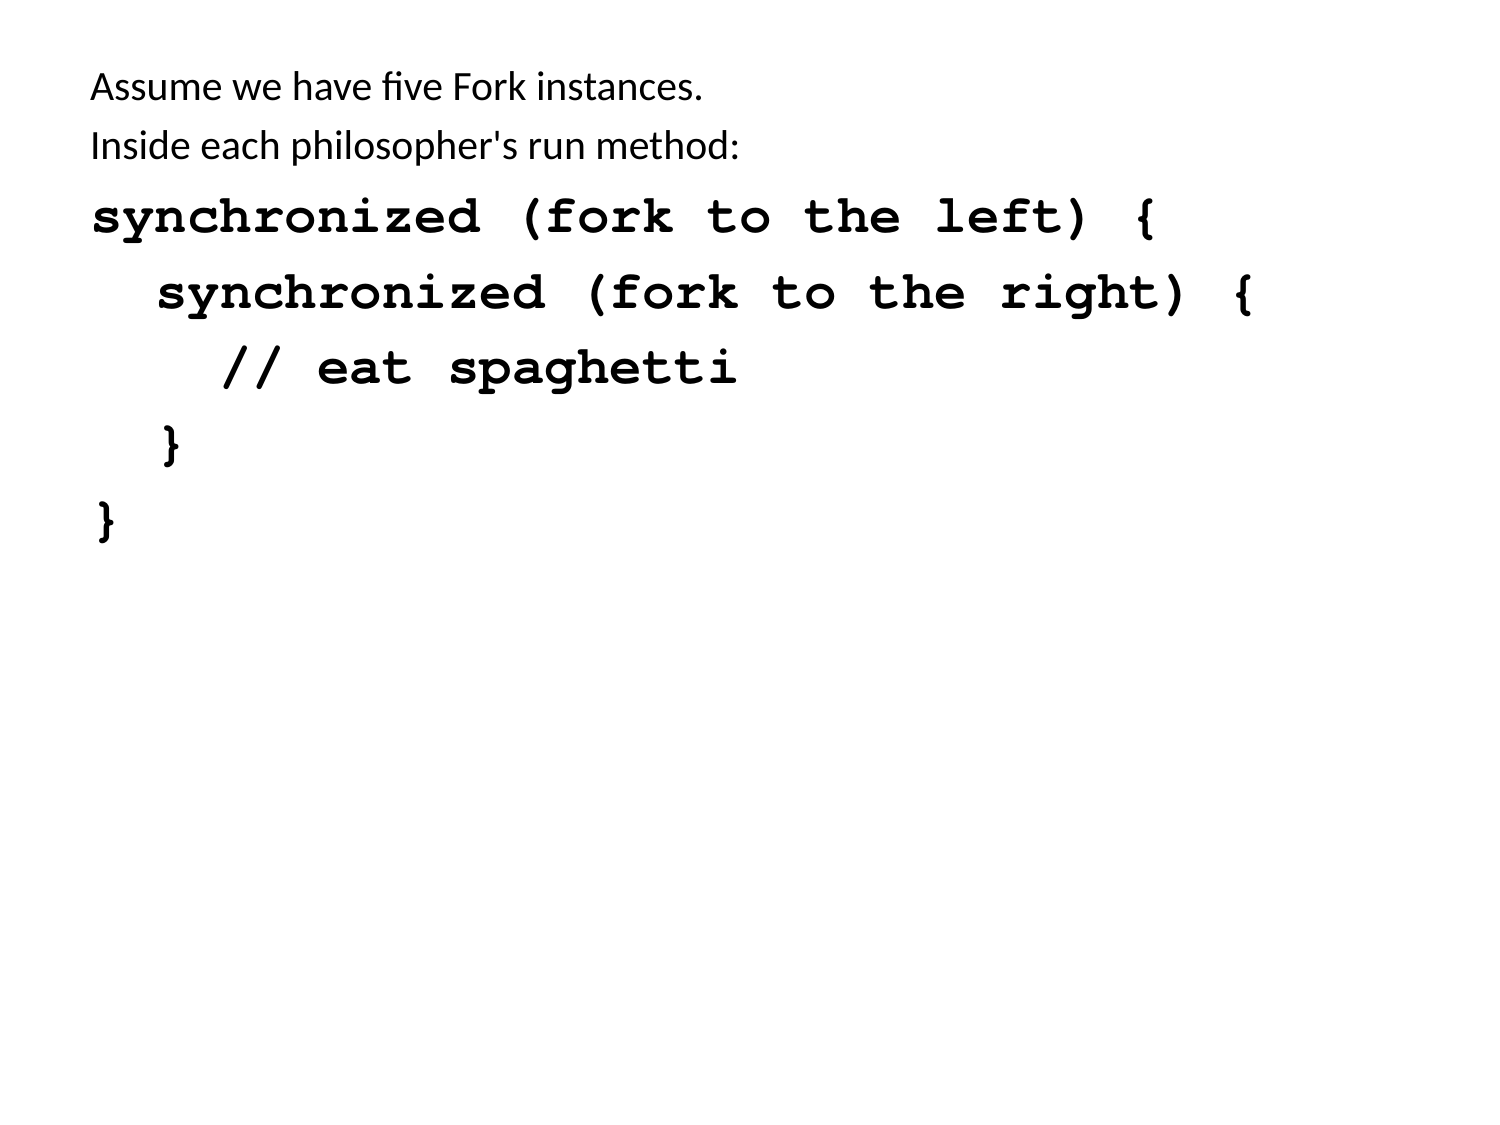

Assume we have five Fork instances.
Inside each philosopher's run method:
synchronized (fork to the left) {
  synchronized (fork to the right) {
    // eat spaghetti
  }
}